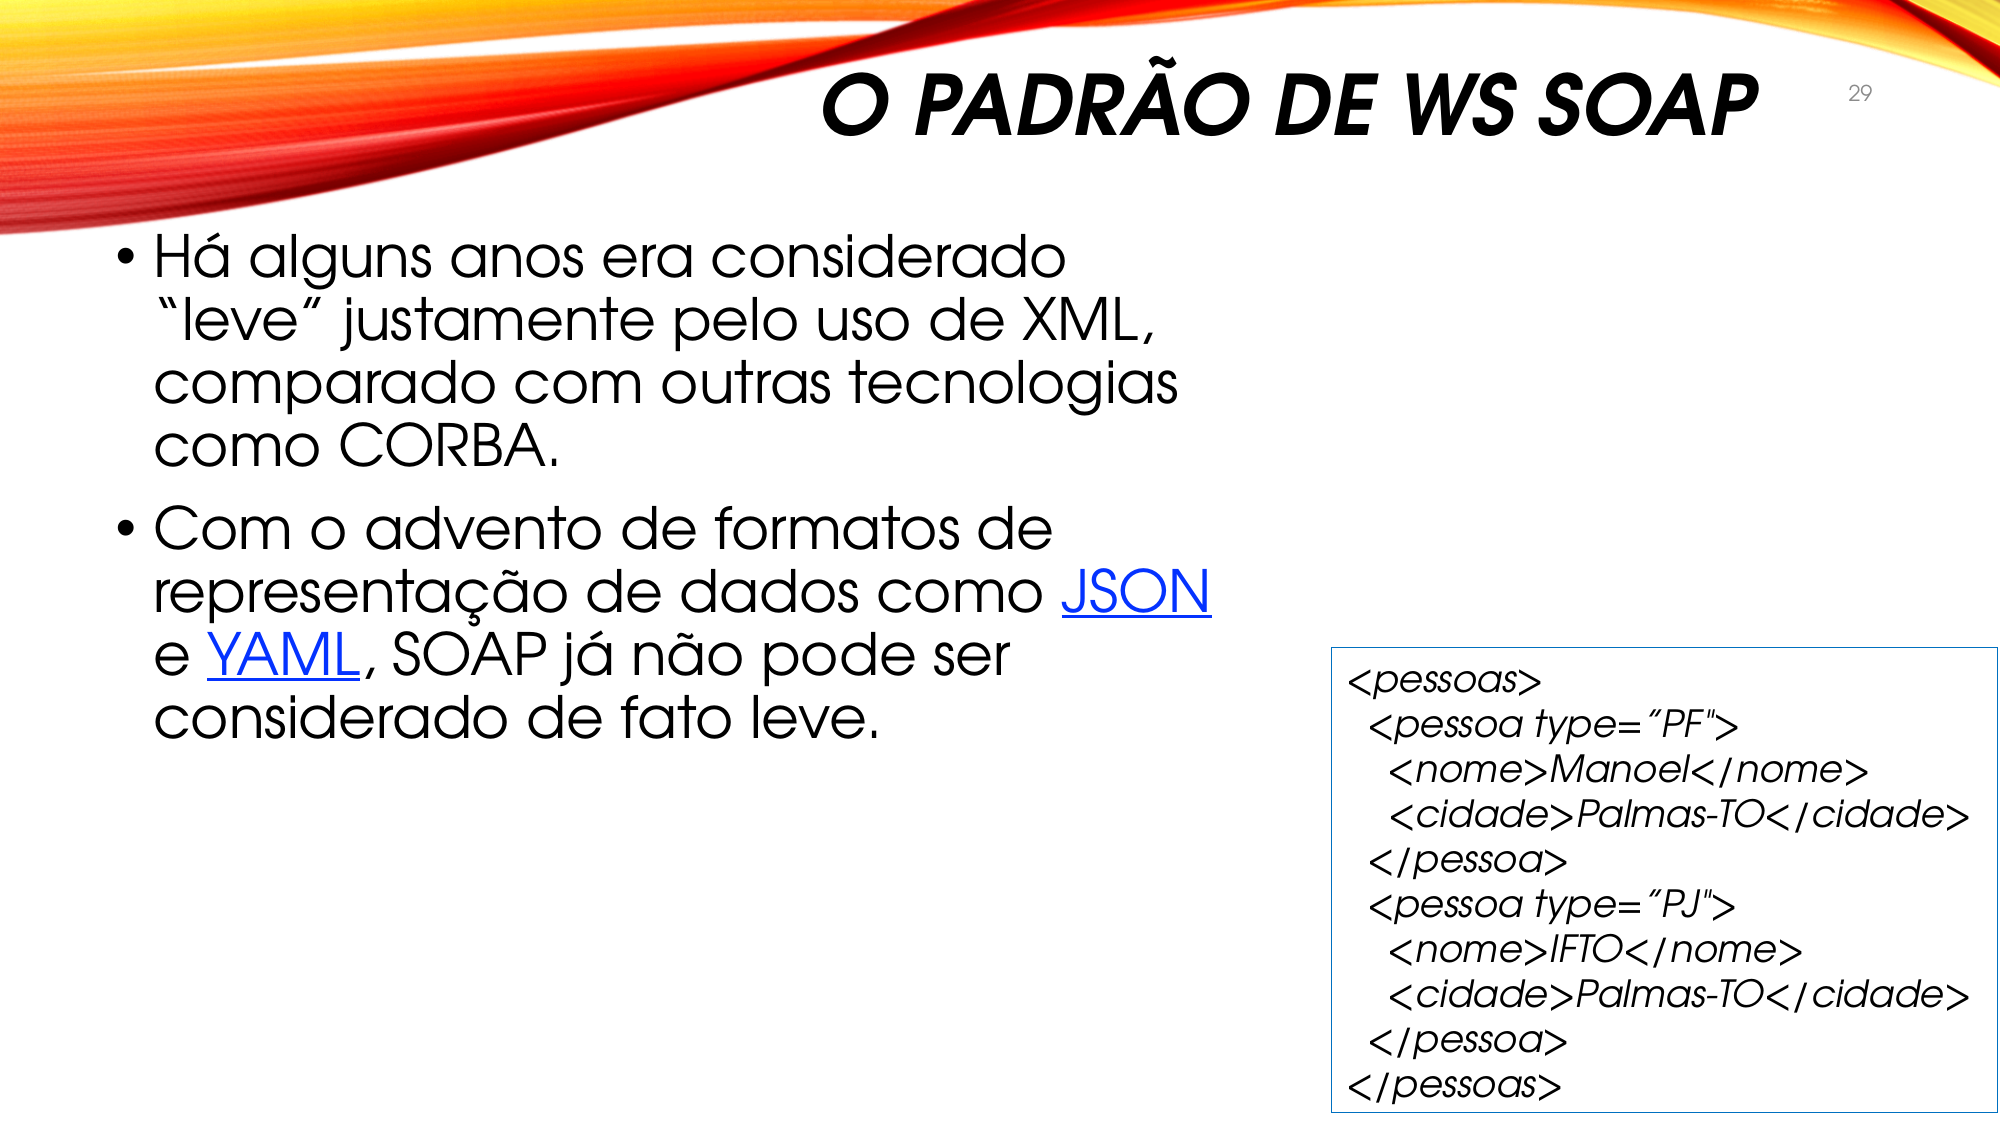

# O padrão de ws soap
29
Há alguns anos era considerado “leve” justamente pelo uso de XML, comparado com outras tecnologias como CORBA.
Com o advento de formatos de representação de dados como JSON e YAML, SOAP já não pode ser considerado de fato leve.
<pessoas>
  <pessoa type=”PF">
    <nome>Manoel</nome>
    <cidade>Palmas-TO</cidade>
  </pessoa>
  <pessoa type=”PJ">
    <nome>IFTO</nome>
    <cidade>Palmas-TO</cidade>
  </pessoa>
</pessoas>